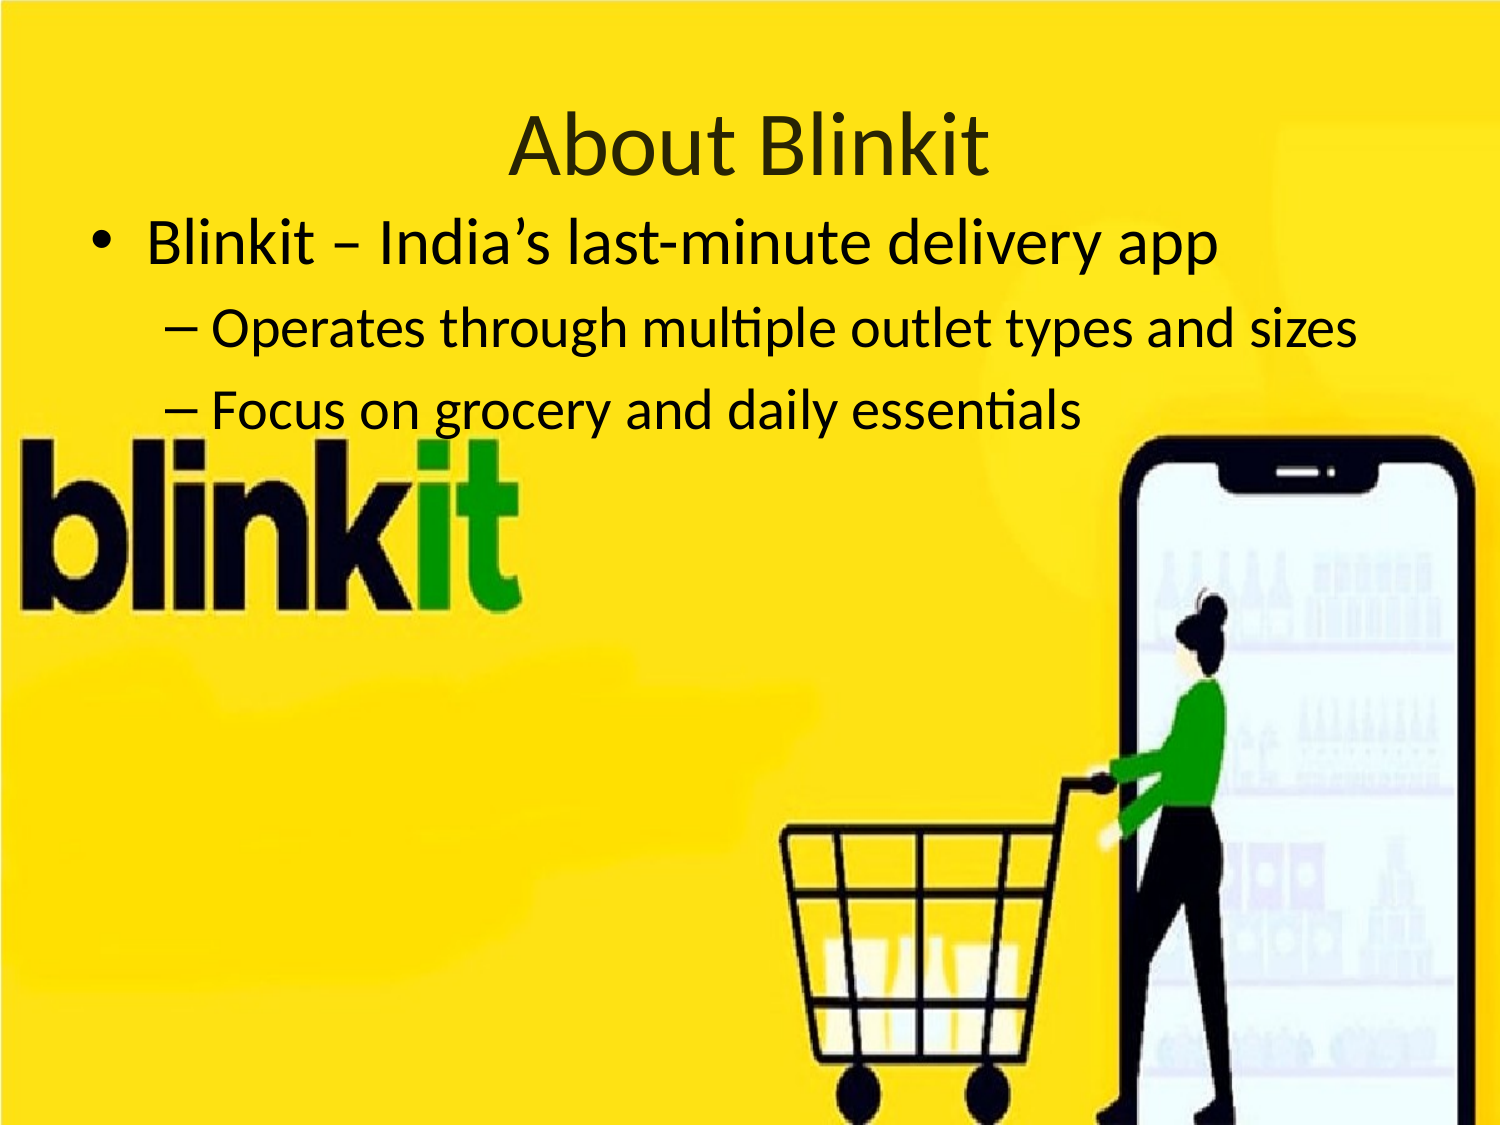

# About Blinkit
Blinkit – India’s last-minute delivery app
Operates through multiple outlet types and sizes
Focus on grocery and daily essentials